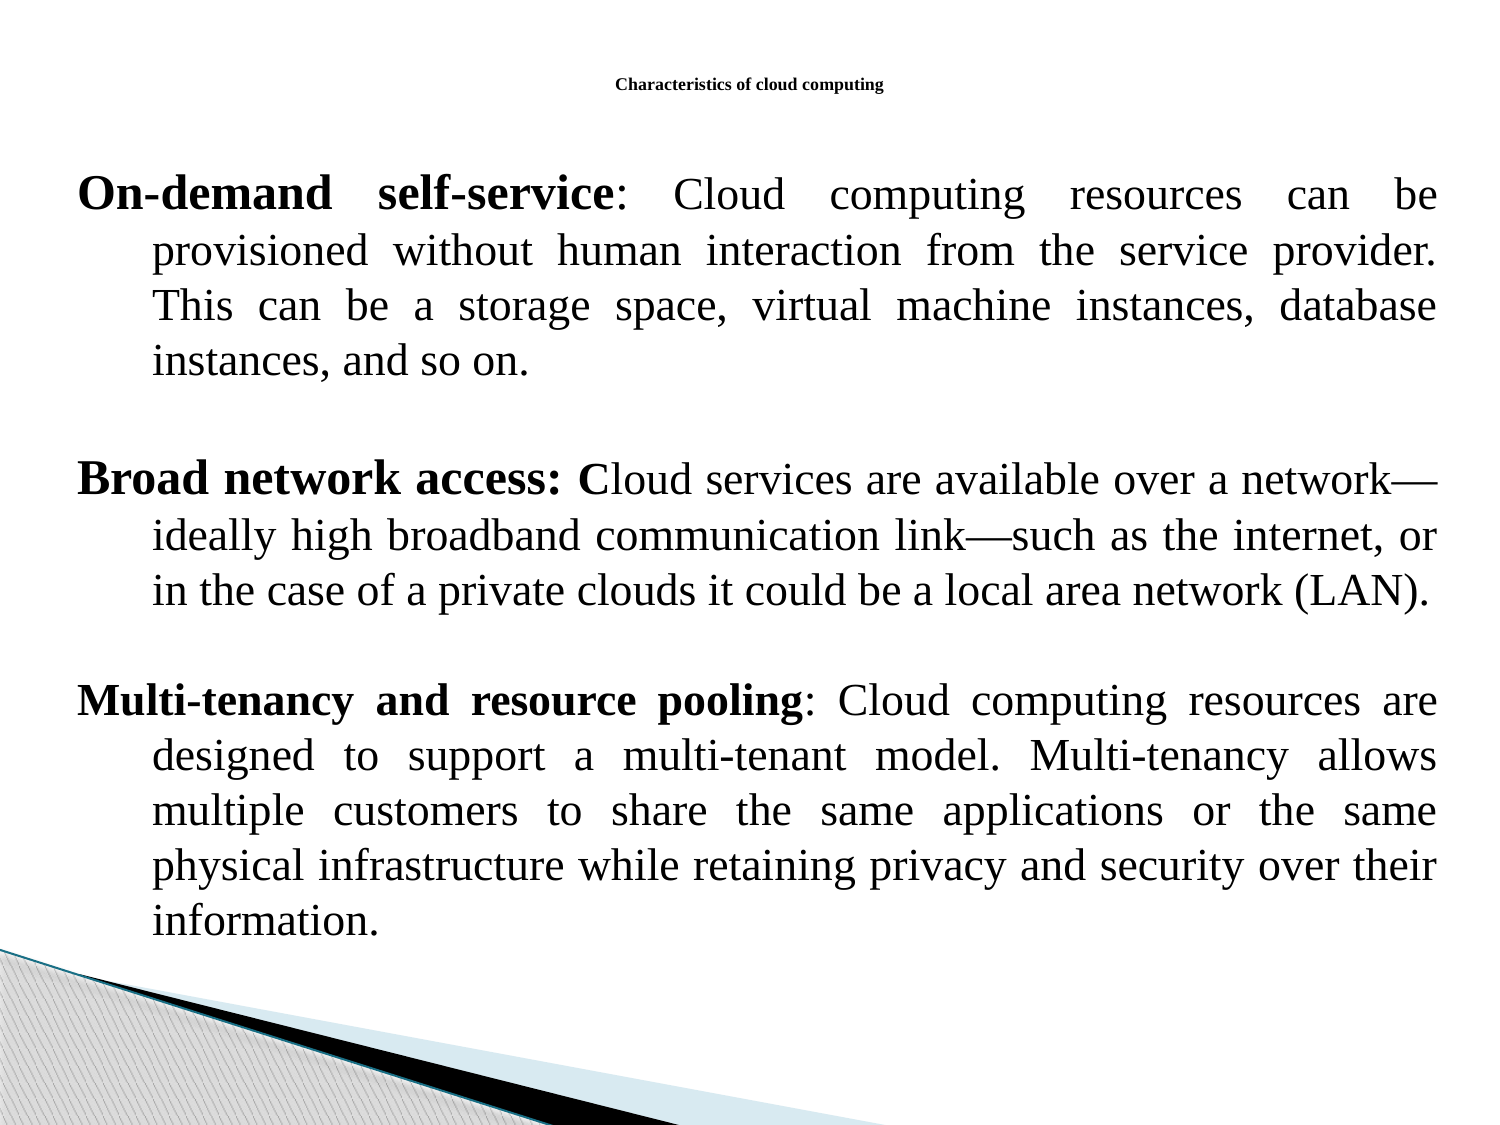

# Characteristics of cloud computing
On-demand self-service: Cloud computing resources can be provisioned without human interaction from the service provider. This can be a storage space, virtual machine instances, database instances, and so on.

Broad network access: Cloud services are available over a network—ideally high broadband communication link—such as the internet, or in the case of a private clouds it could be a local area network (LAN).

Multi-tenancy and resource pooling: Cloud computing resources are designed to support a multi-tenant model. Multi-tenancy allows multiple customers to share the same applications or the same physical infrastructure while retaining privacy and security over their information.